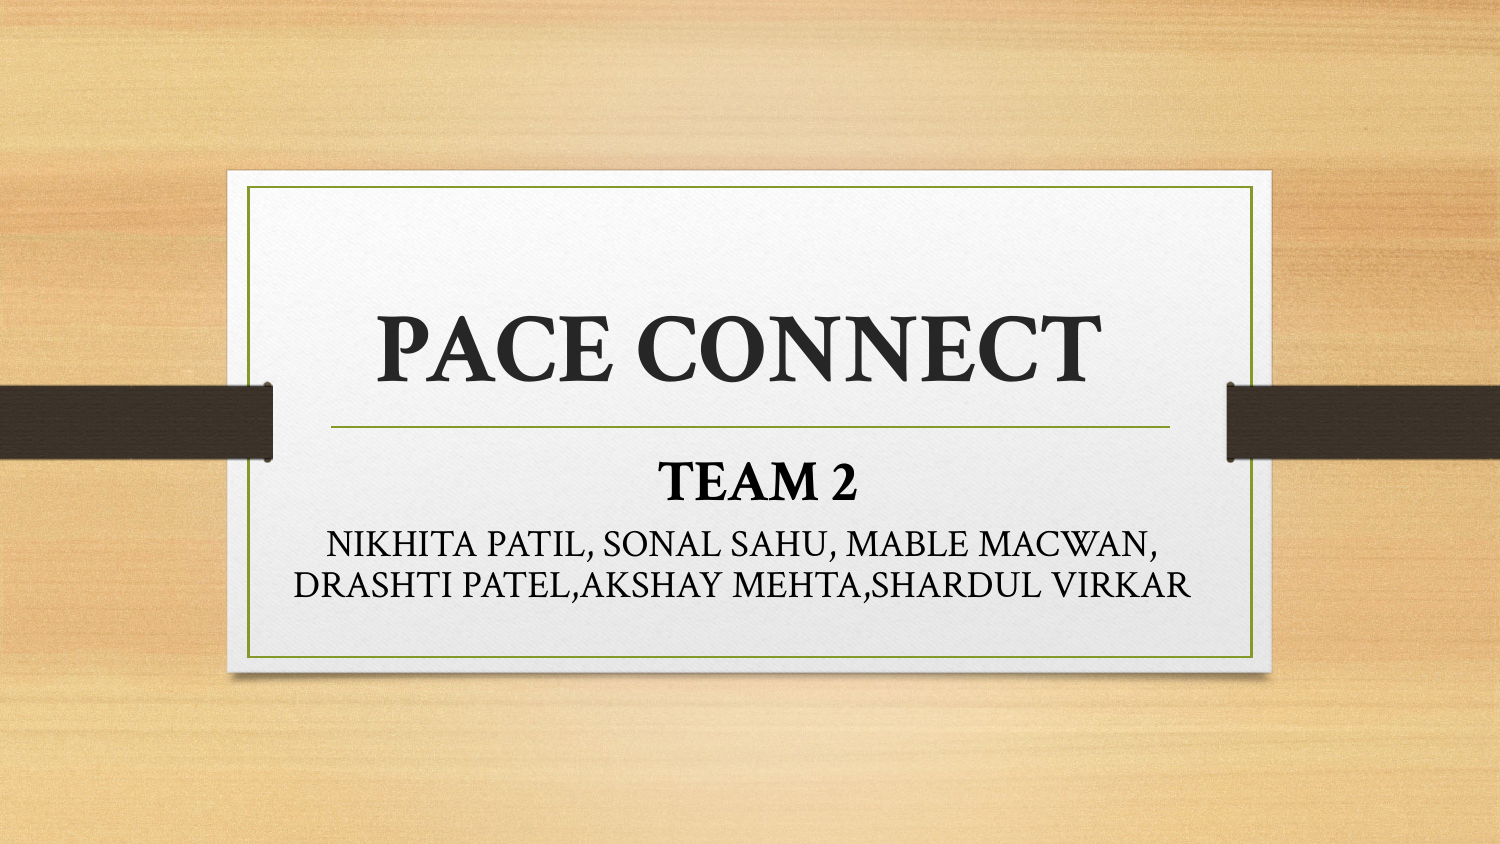

# PACE CONNECT
TEAM 2
NIKHITA PATIL, SONAL SAHU, MABLE MACWAN, DRASHTI PATEL,AKSHAY MEHTA,SHARDUL VIRKAR